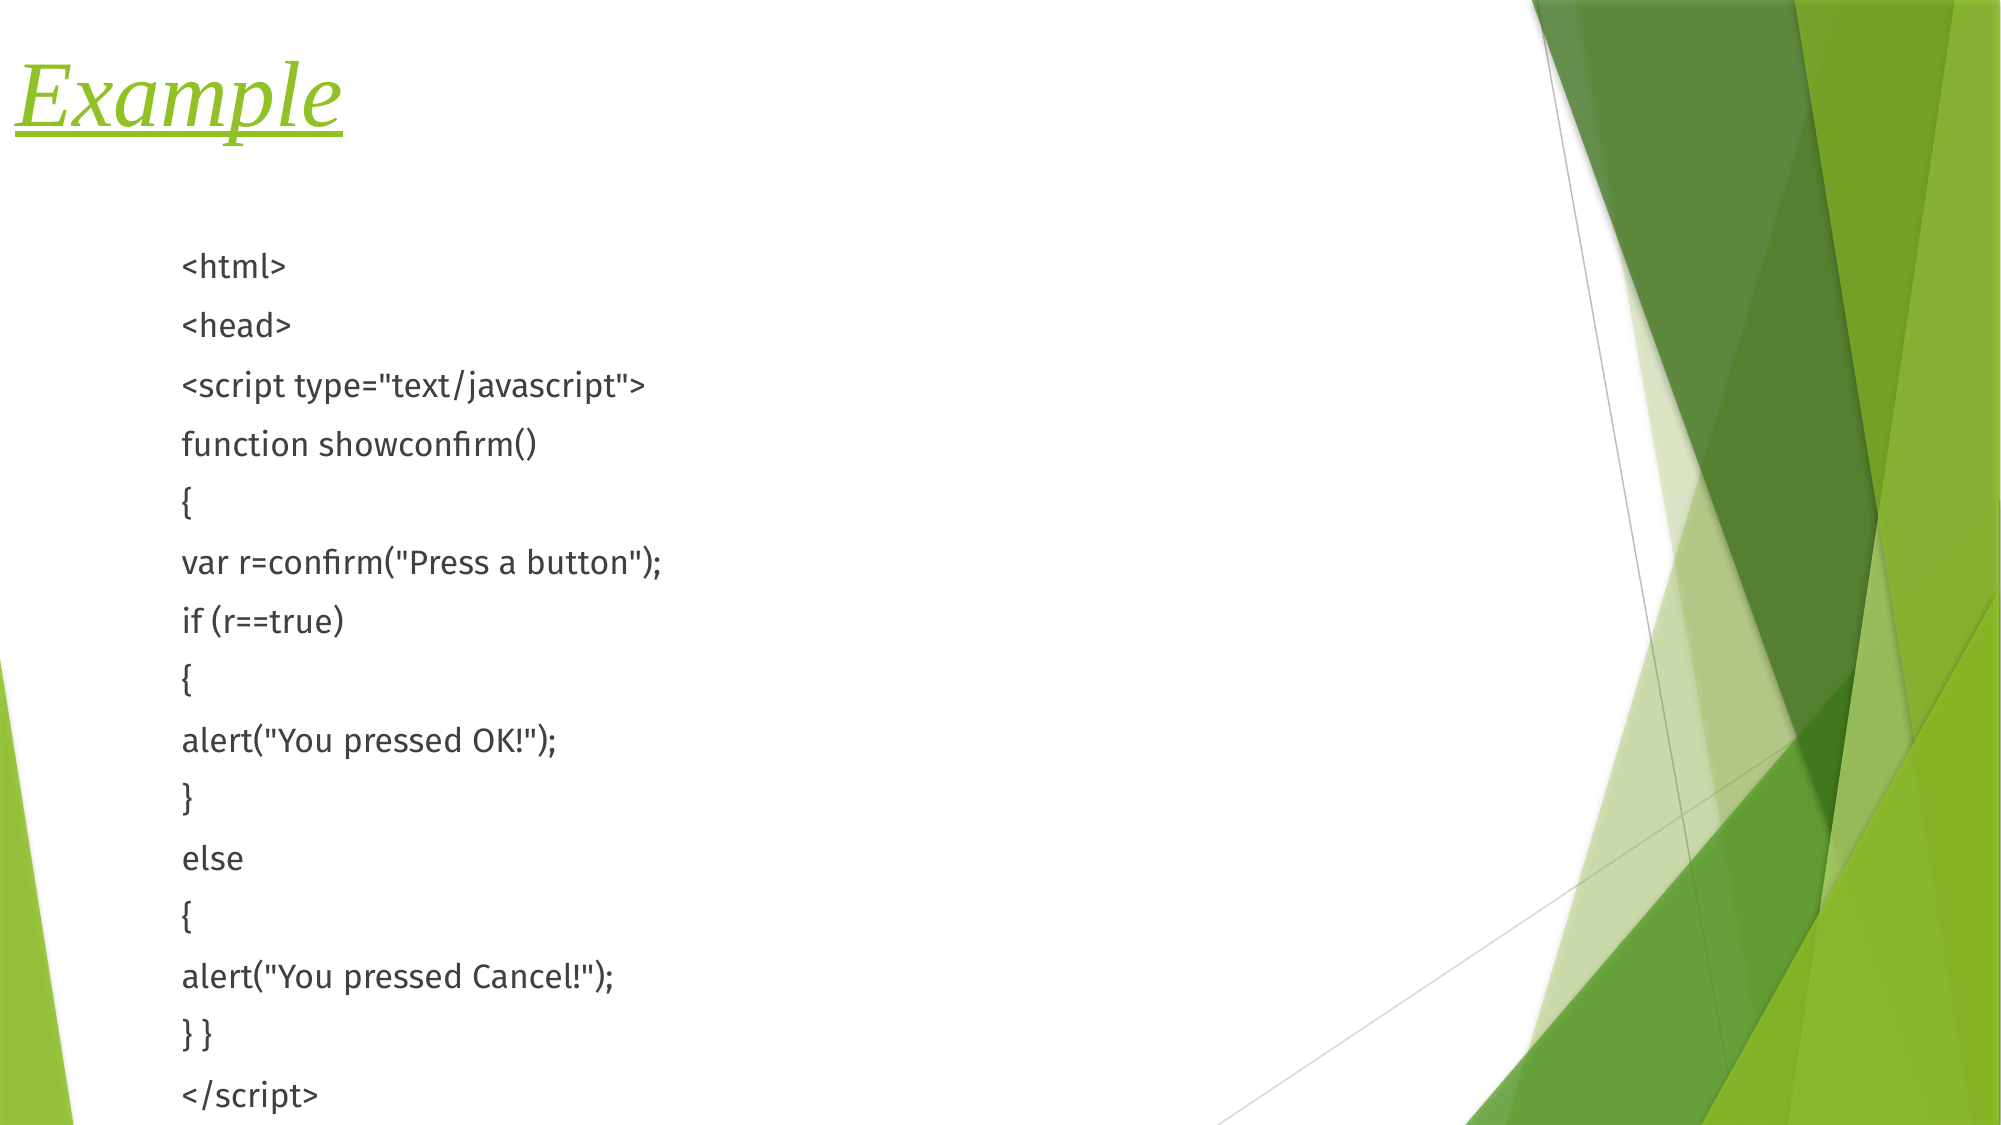

# Example
<html>
<head>
<script type="text/javascript">
function showconfirm()
{
var r=confirm("Press a button");
if (r==true)
{
alert("You pressed OK!");
}
else
{
alert("You pressed Cancel!");
} }
</script>